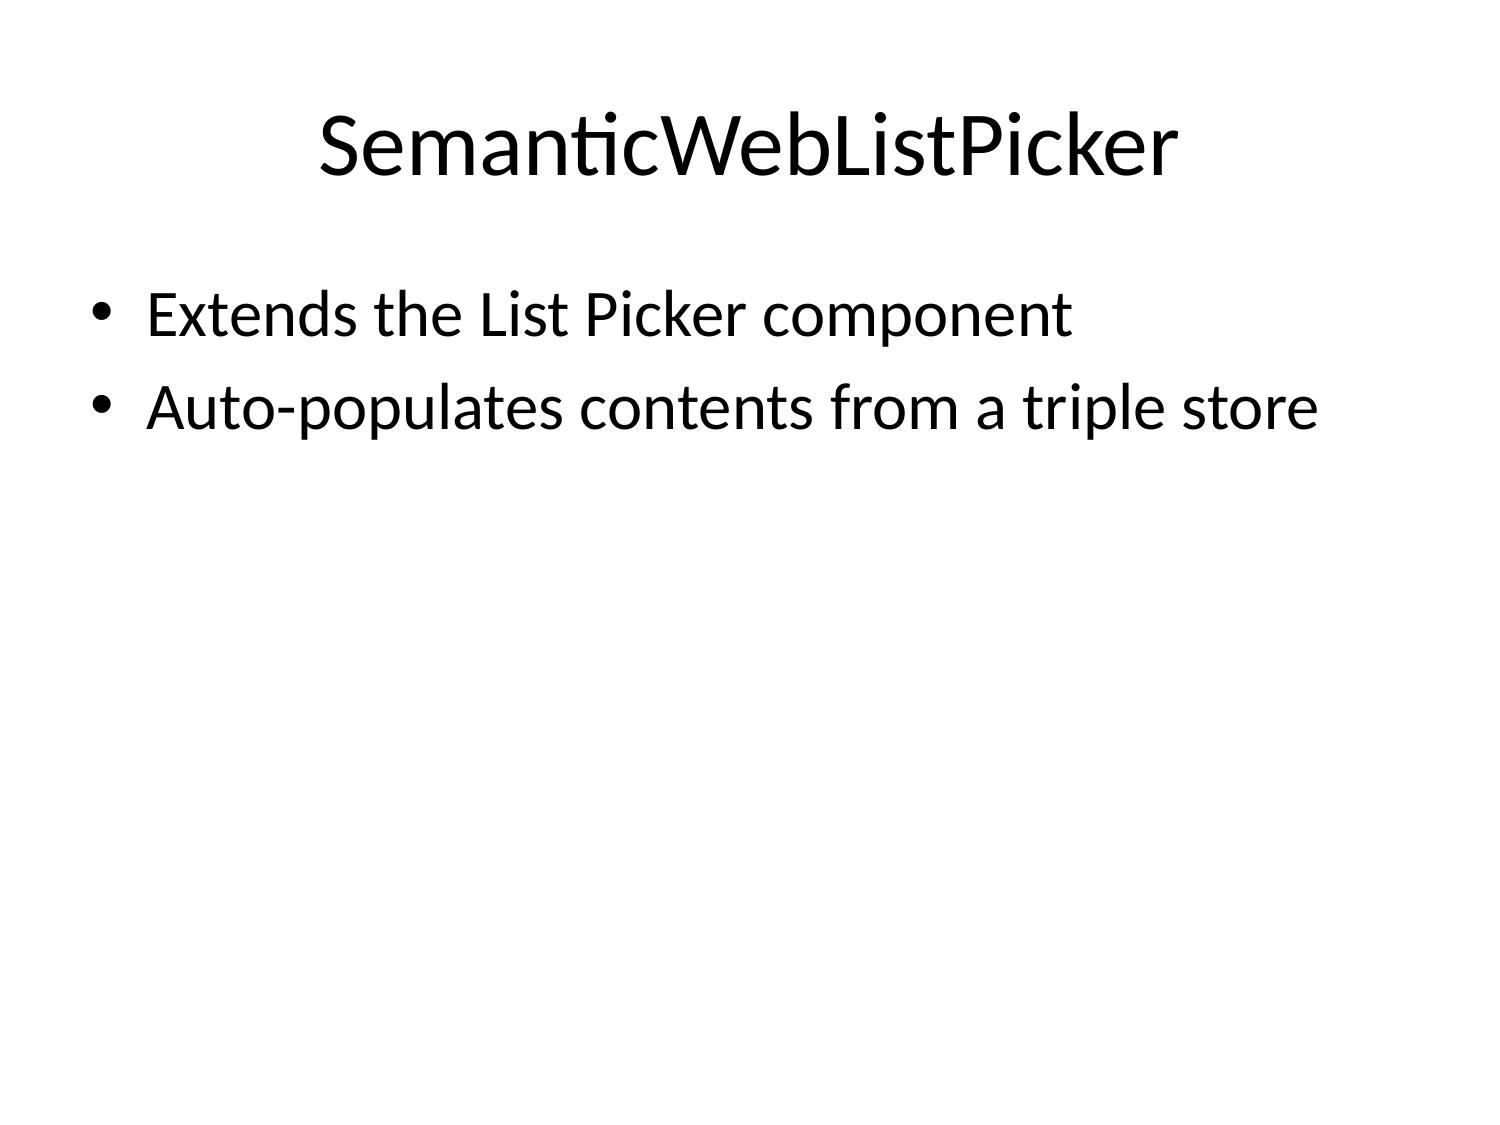

# SemanticWebListPicker
Extends the List Picker component
Auto-populates contents from a triple store